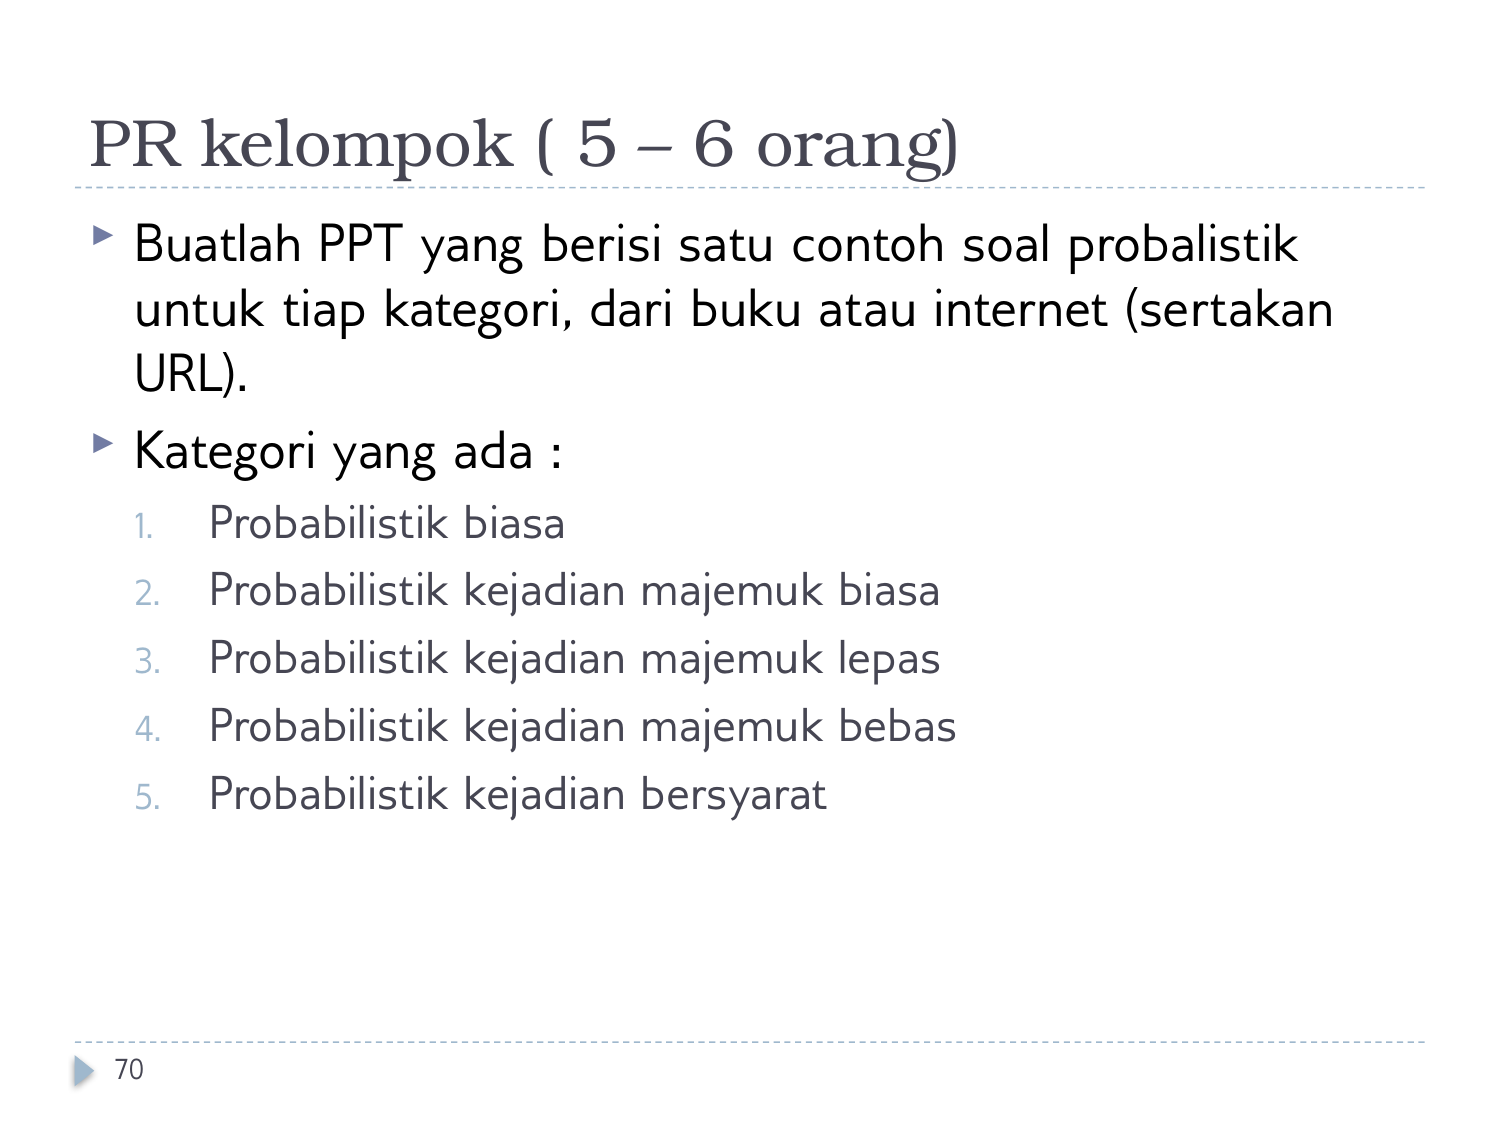

# PR kelompok ( 5 – 6 orang)
Buatlah PPT yang berisi satu contoh soal probalistik untuk tiap kategori, dari buku atau internet (sertakan URL).
Kategori yang ada :
Probabilistik biasa
Probabilistik kejadian majemuk biasa
Probabilistik kejadian majemuk lepas
Probabilistik kejadian majemuk bebas
Probabilistik kejadian bersyarat

70